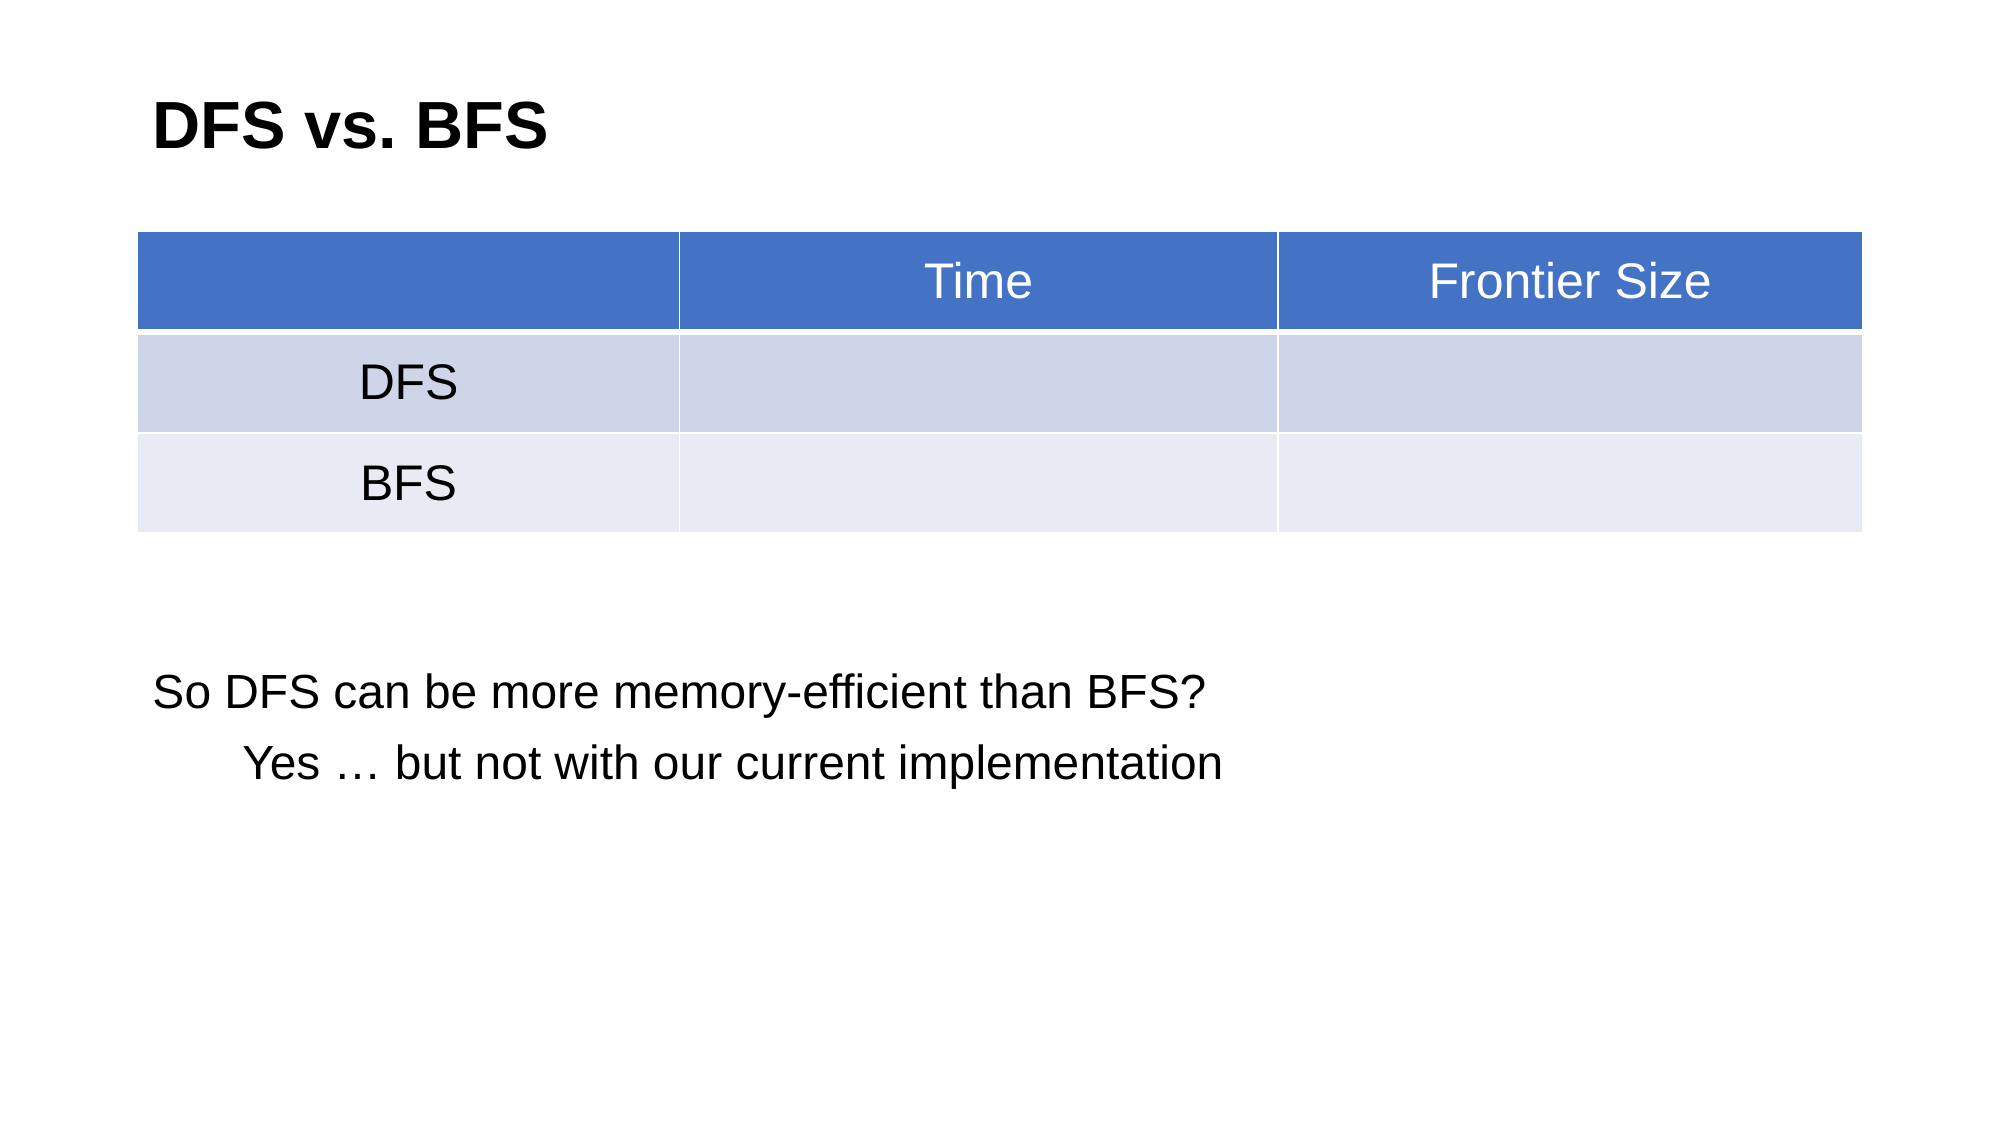

# DFS vs. BFS
|  | Time | Frontier Size |
| --- | --- | --- |
| DFS |  |  |
| BFS |  |  |
So DFS can be more memory-efficient than BFS?
Yes … but not with our current implementation